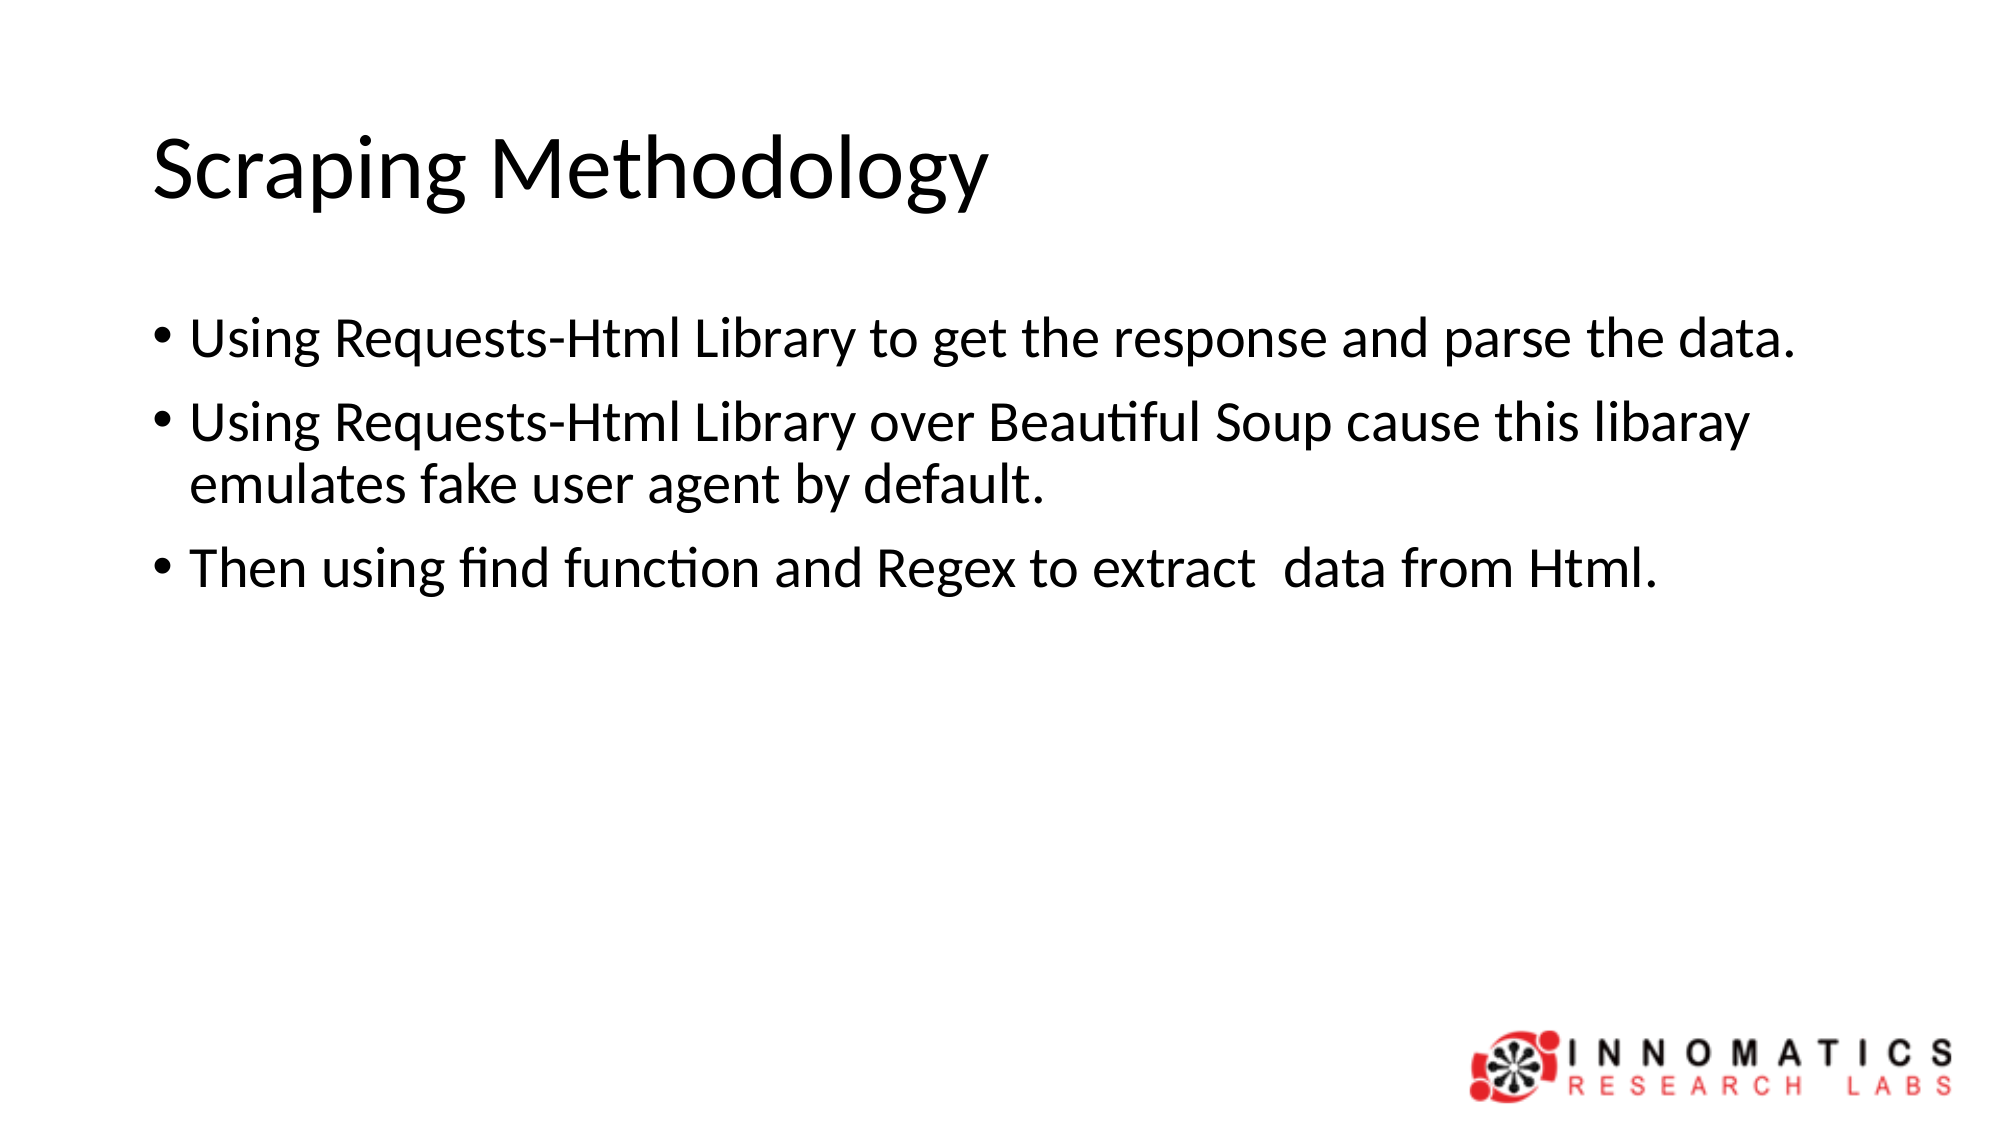

# Scraping Methodology
Using Requests-Html Library to get the response and parse the data.
Using Requests-Html Library over Beautiful Soup cause this libaray emulates fake user agent by default.
Then using find function and Regex to extract  data from Html.